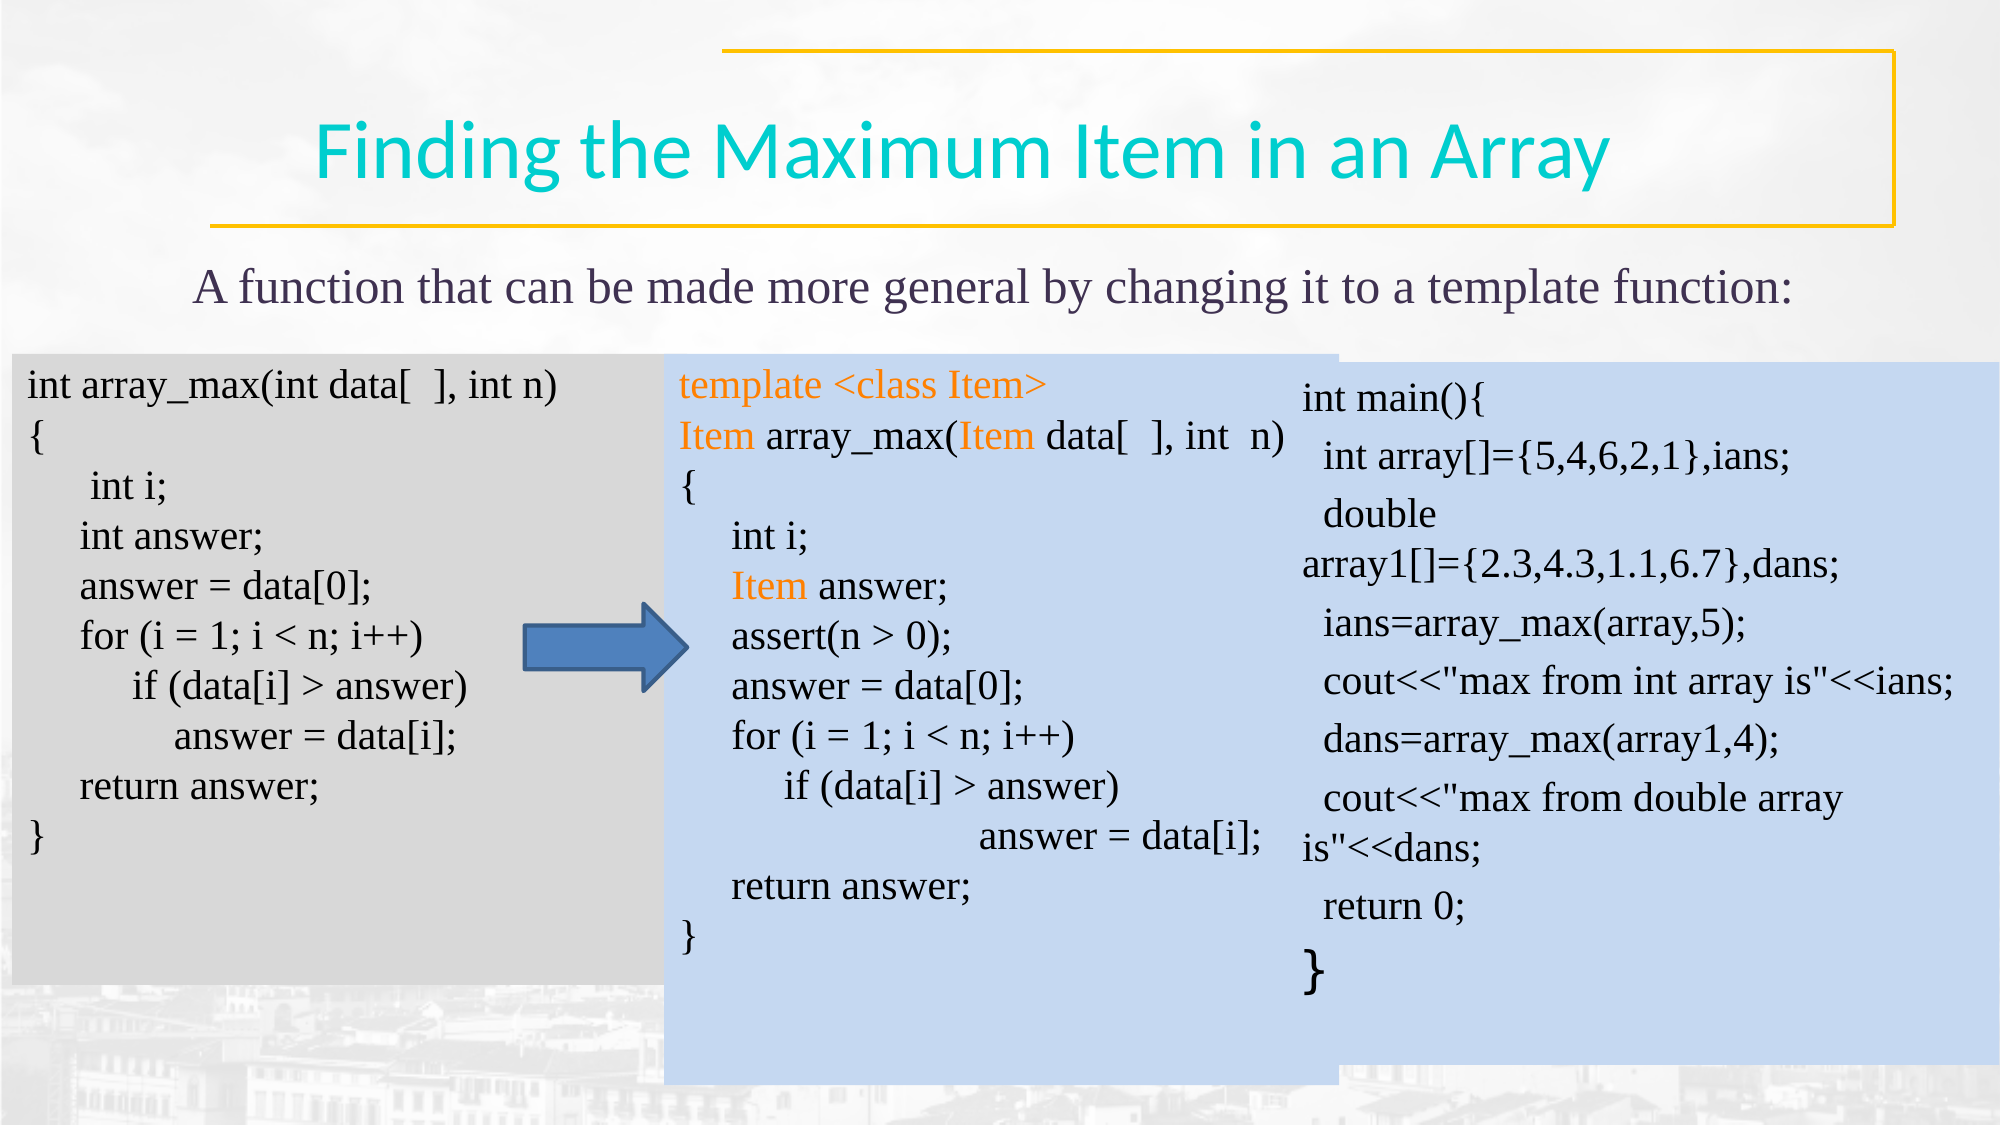

# Finding the Maximum Item in an Array
A function that can be made more general by changing it to a template function:
int array_max(int data[  ], int n)
{
      int i;
     int answer;
     answer = data[0];
     for (i = 1; i < n; i++)
          if (data[i] > answer)
              answer = data[i];
     return answer;
}

template <class Item>
Item array_max(Item data[  ], int  n)
{
     int i;
     Item answer;
     assert(n > 0);
     answer = data[0];
     for (i = 1; i < n; i++)
          if (data[i] > answer)
		answer = data[i];
     return answer;
}

int main(){
  int array[]={5,4,6,2,1},ians;
  double array1[]={2.3,4.3,1.1,6.7},dans;
  ians=array_max(array,5);
  cout<<"max from int array is"<<ians;
  dans=array_max(array1,4);
  cout<<"max from double array is"<<dans;
  return 0;
}